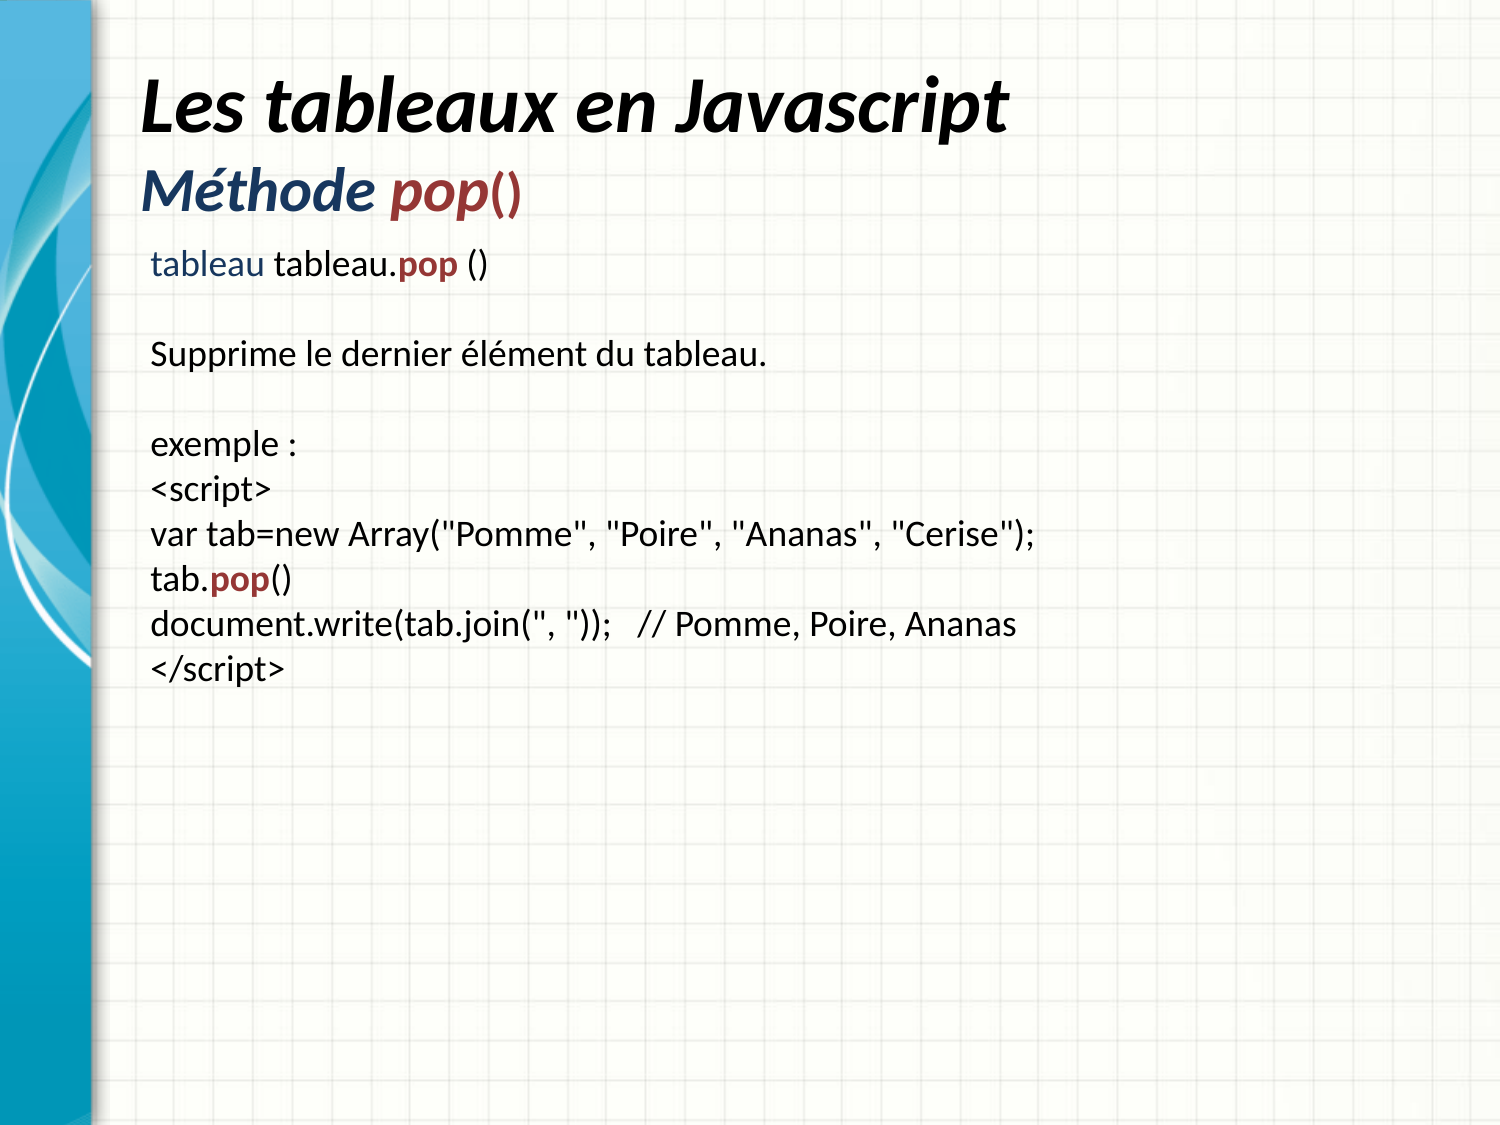

# Les tableaux en Javascript Méthode pop()
tableau tableau.pop ()

Supprime le dernier élément du tableau.

exemple :
<script>
var tab=new Array("Pomme", "Poire", "Ananas", "Cerise");
tab.pop()
document.write(tab.join(", "));   // Pomme, Poire, Ananas
</script>